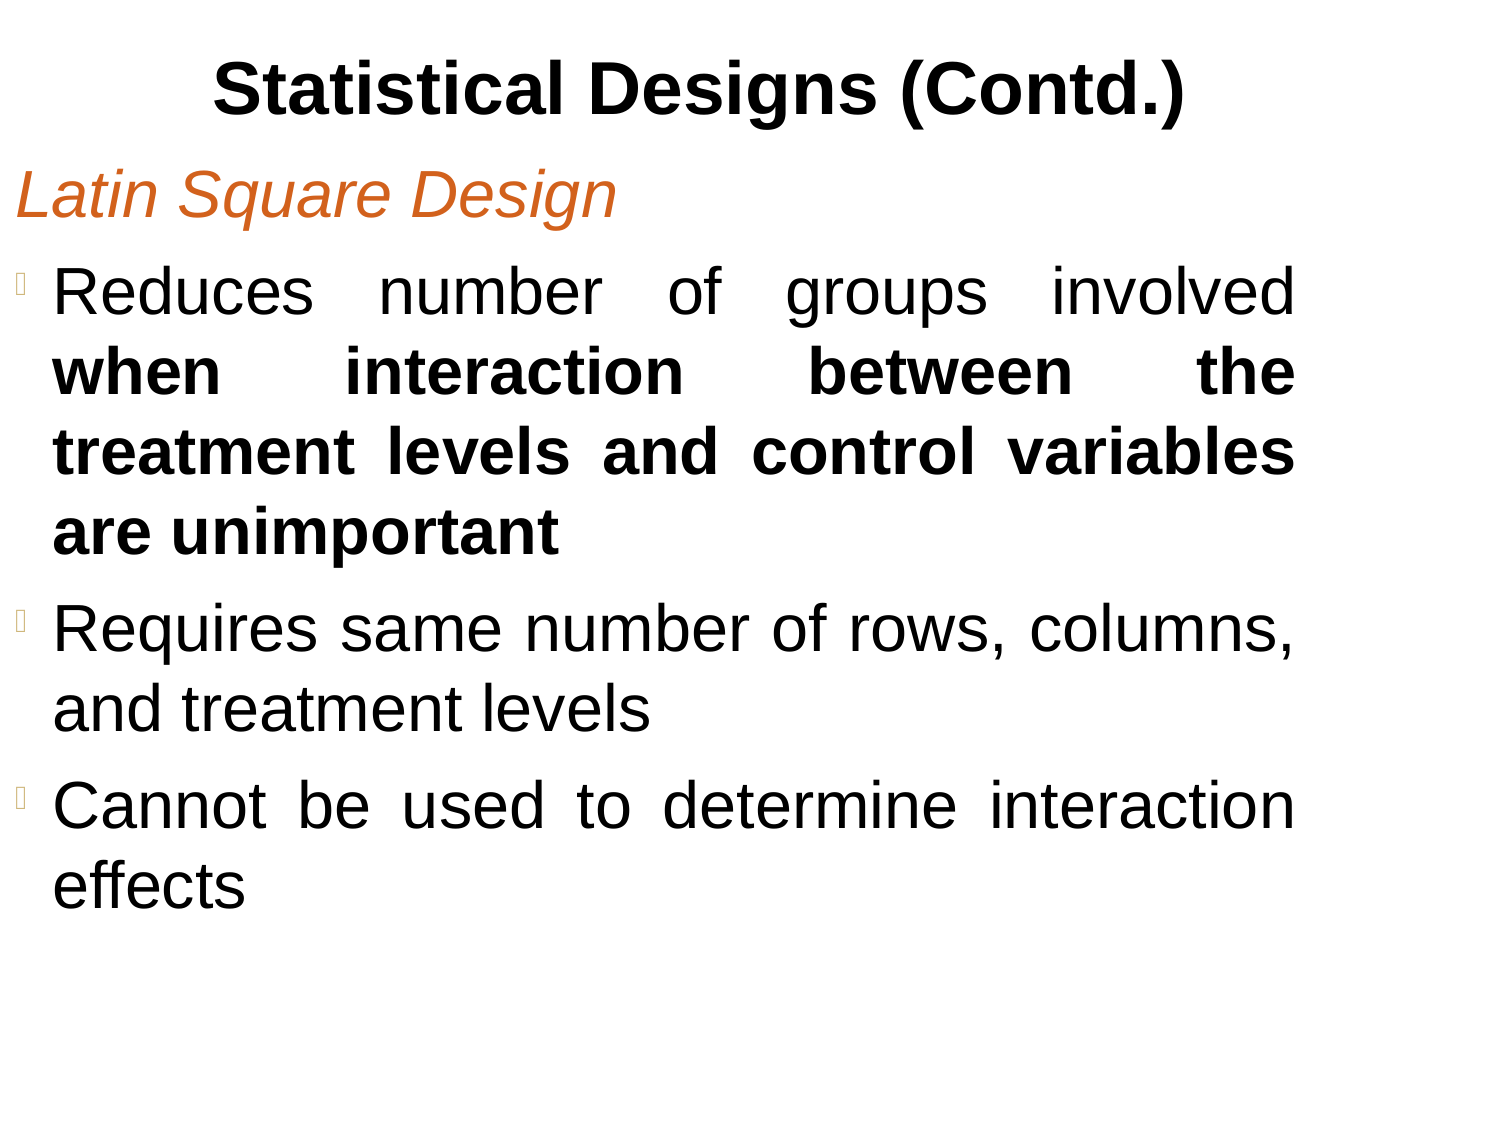

Statistical Designs (Contd.)
Latin Square Design
Reduces number of groups involved when interaction between the treatment levels and control variables are unimportant
Requires same number of rows, columns, and treatment levels
Cannot be used to determine interaction effects